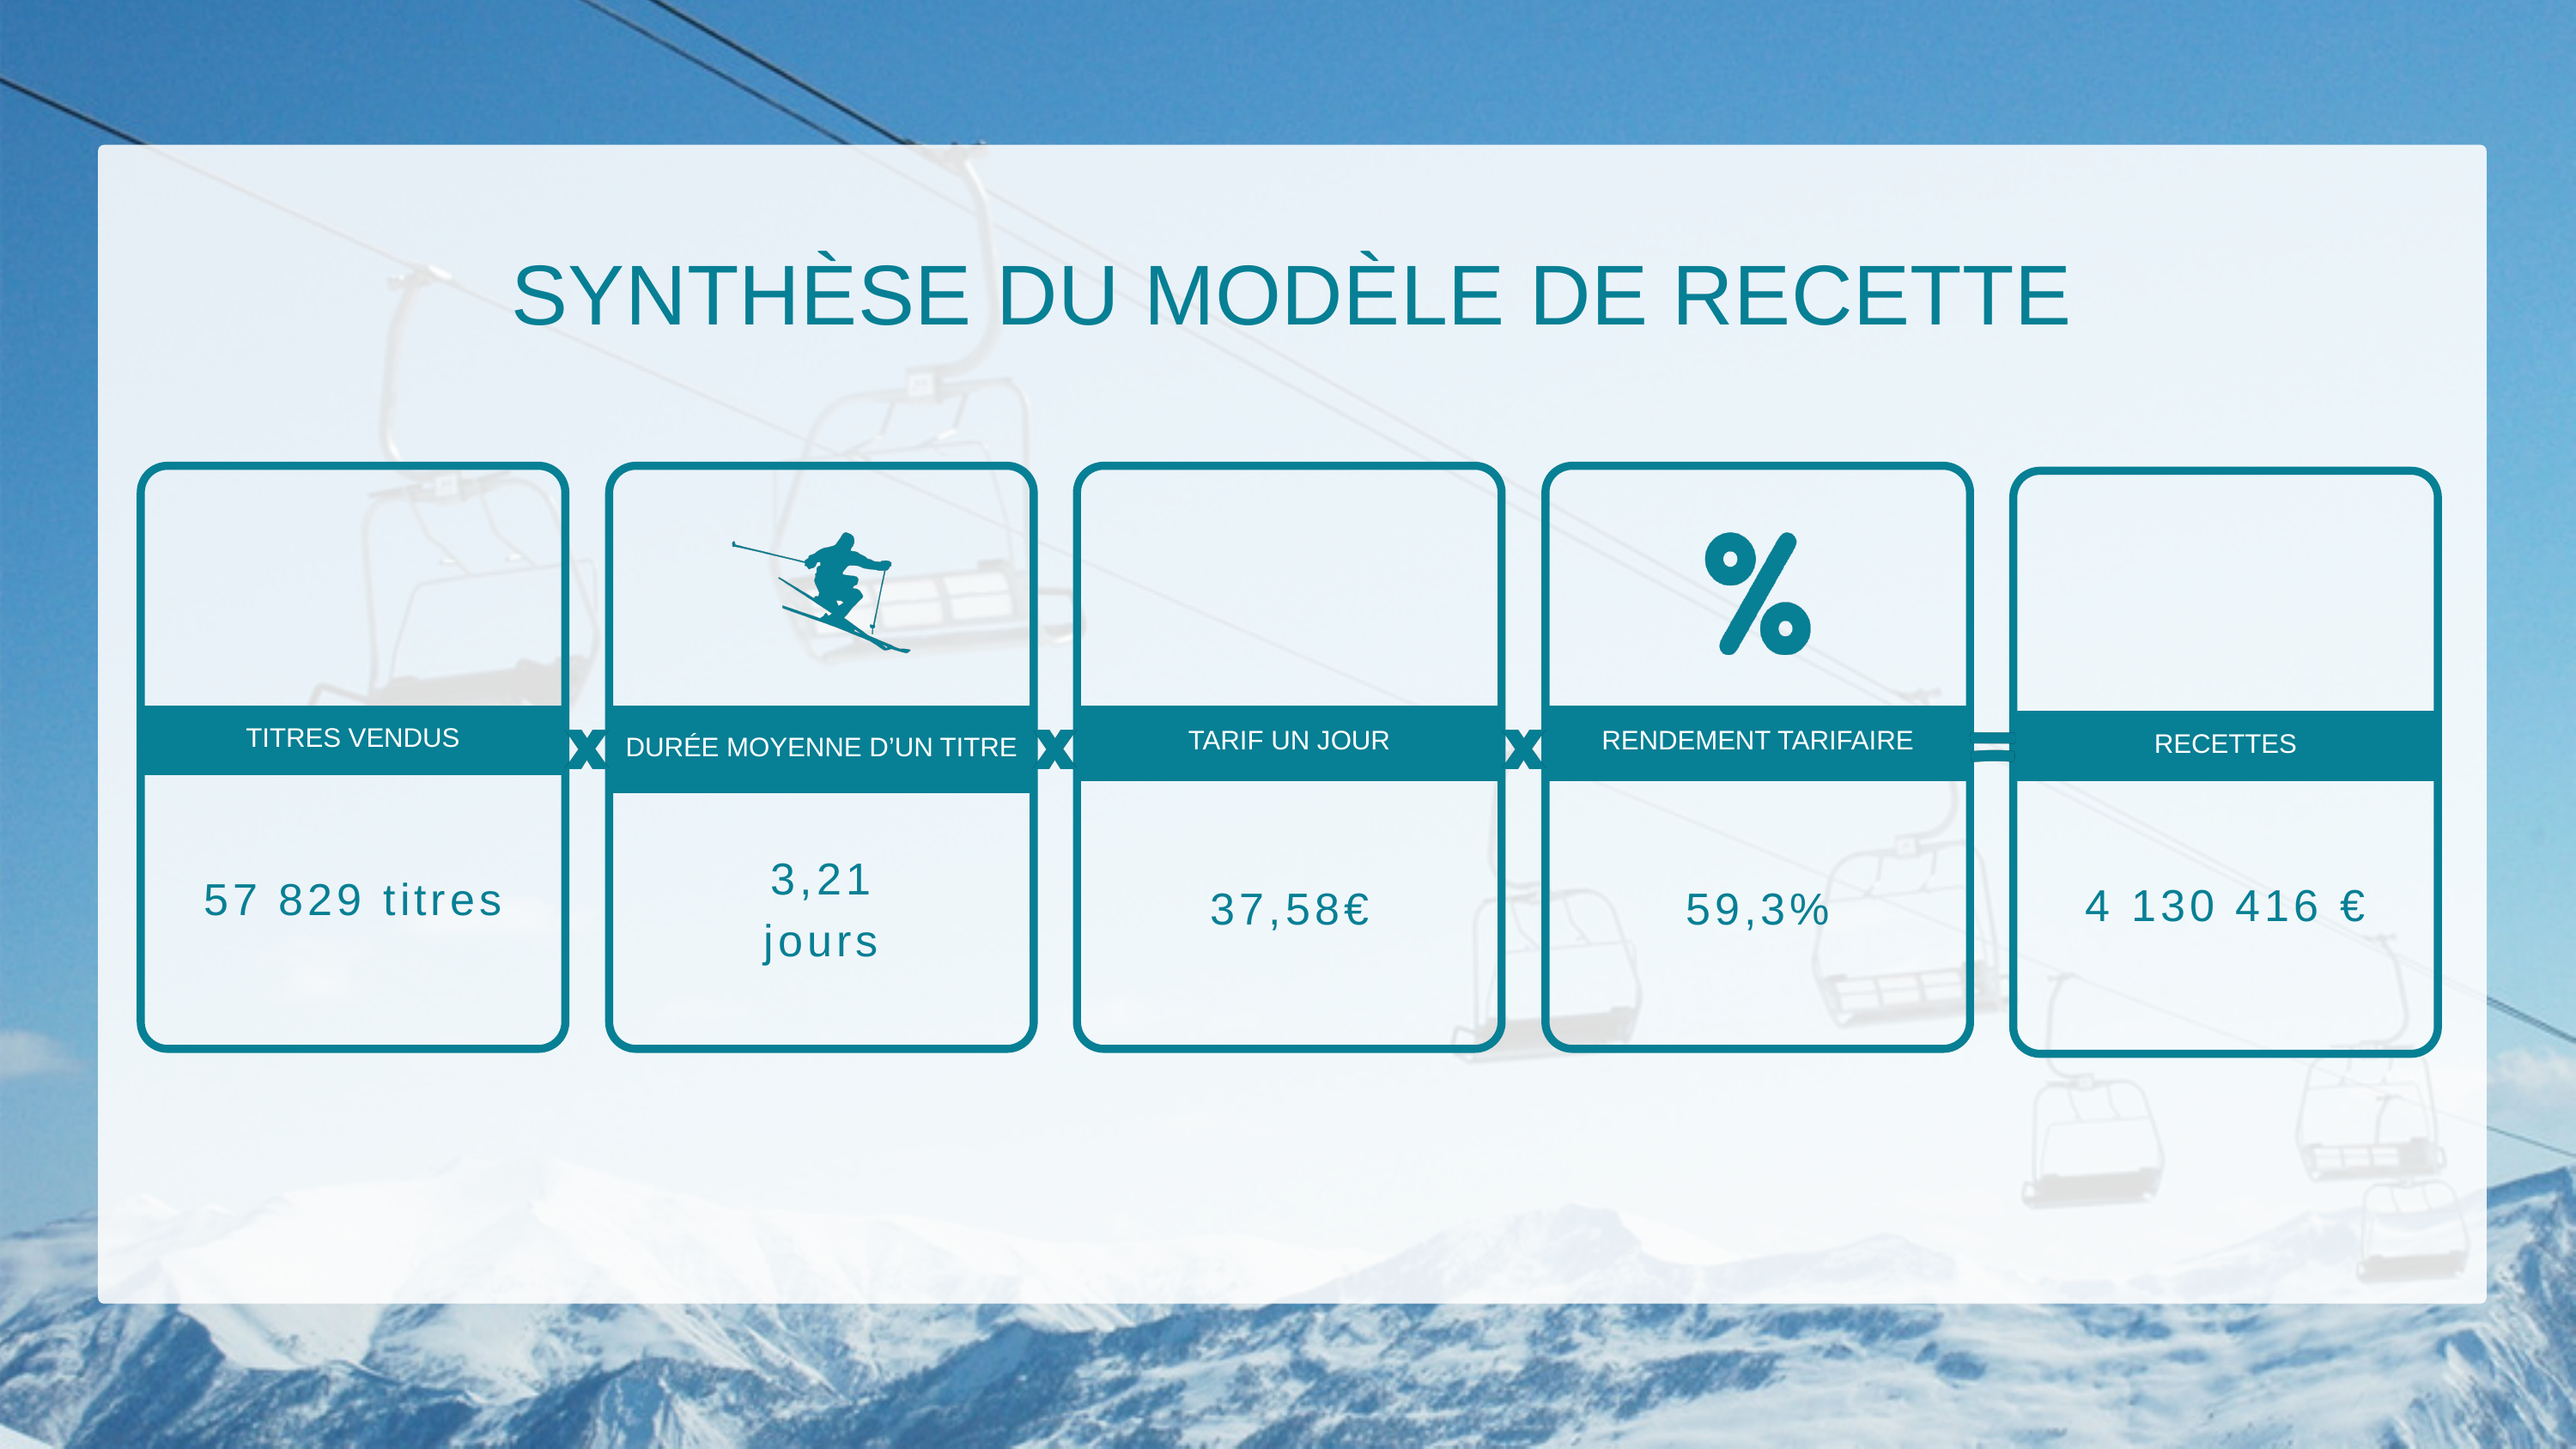

SYNTHÈSE DU MODÈLE DE RECETTE

TITRES VENDUS

DURÉE MOYENNE D’UN TITRE

TARIF UN JOUR

RENDEMENT TARIFAIRE

RECETTES

3,21
jours
57 829 titres
4 130 416 €
37,58€
59,3%